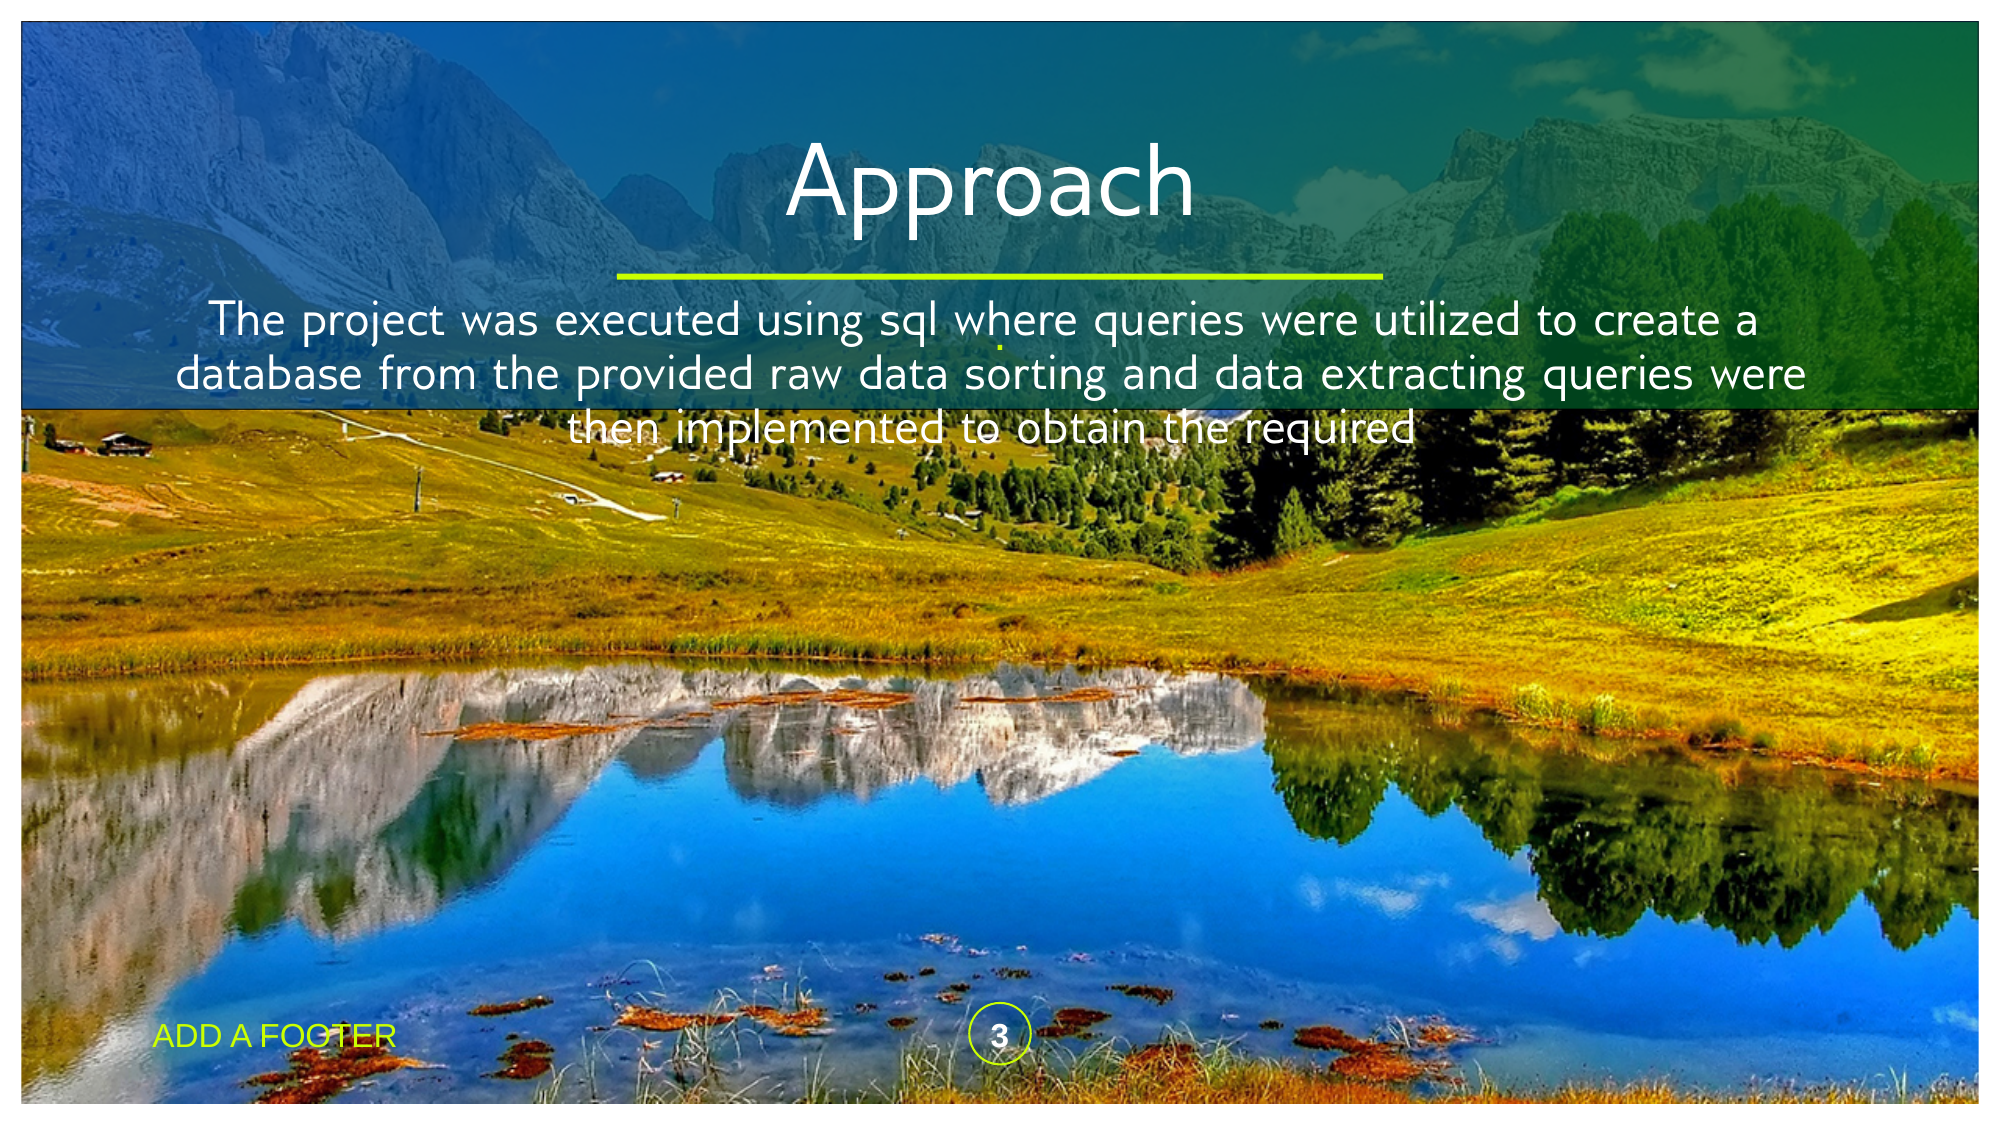

# Approach The project was executed using sql where queries were utilized to create a database from the provided raw data sorting and data extracting queries were then implemented to obtain the required
.
ADD A FOOTER
3